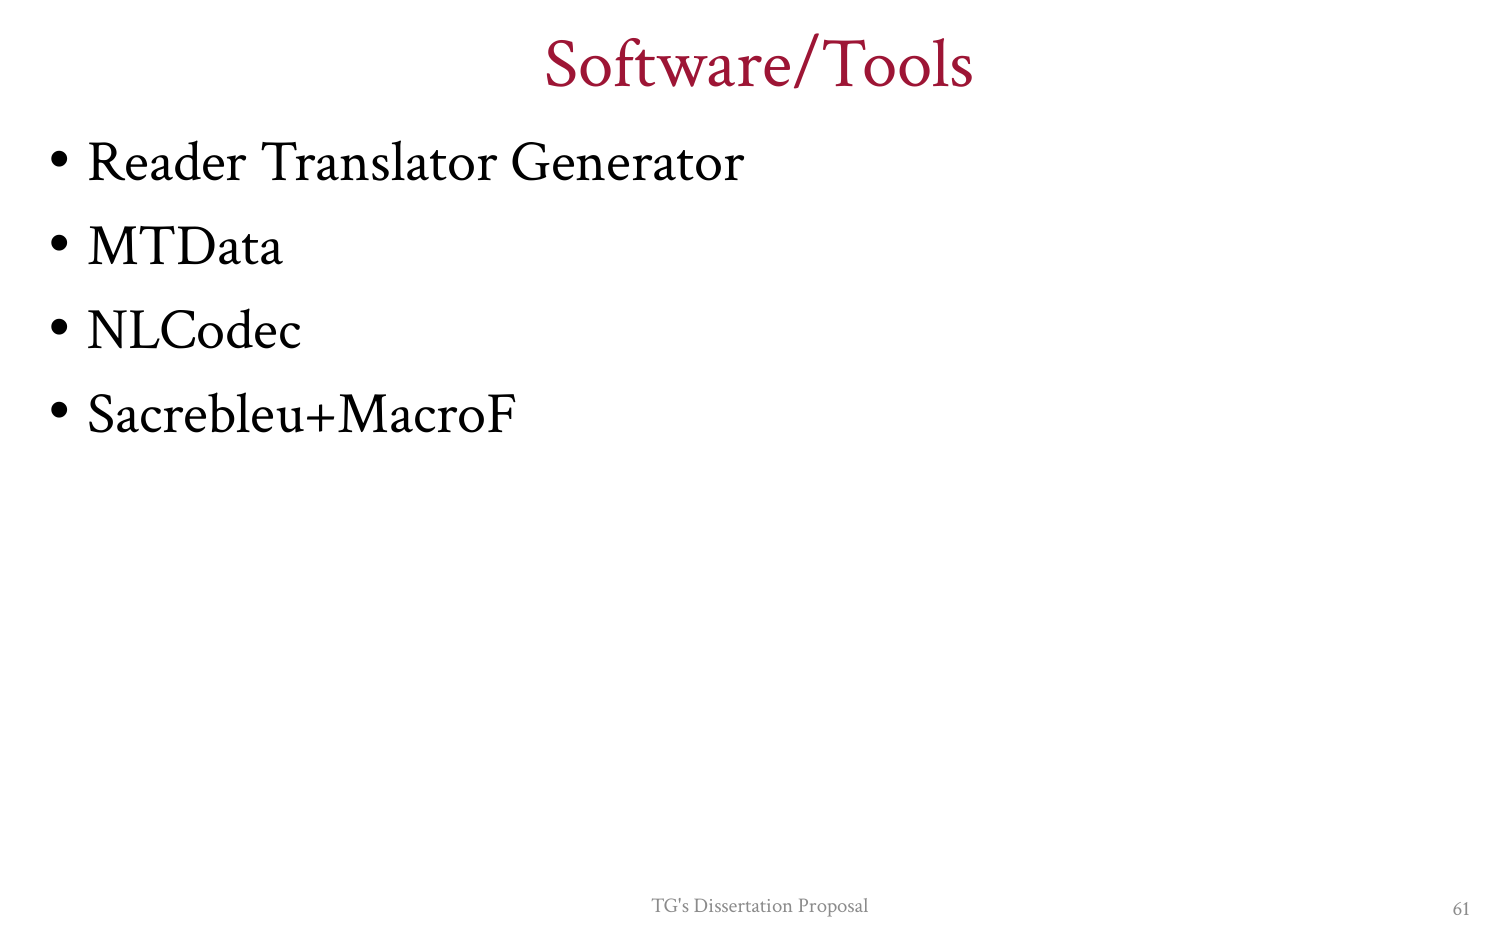

# Software/Tools
Reader Translator Generator
MTData
NLCodec
Sacrebleu+MacroF

TG's Dissertation Proposal
61